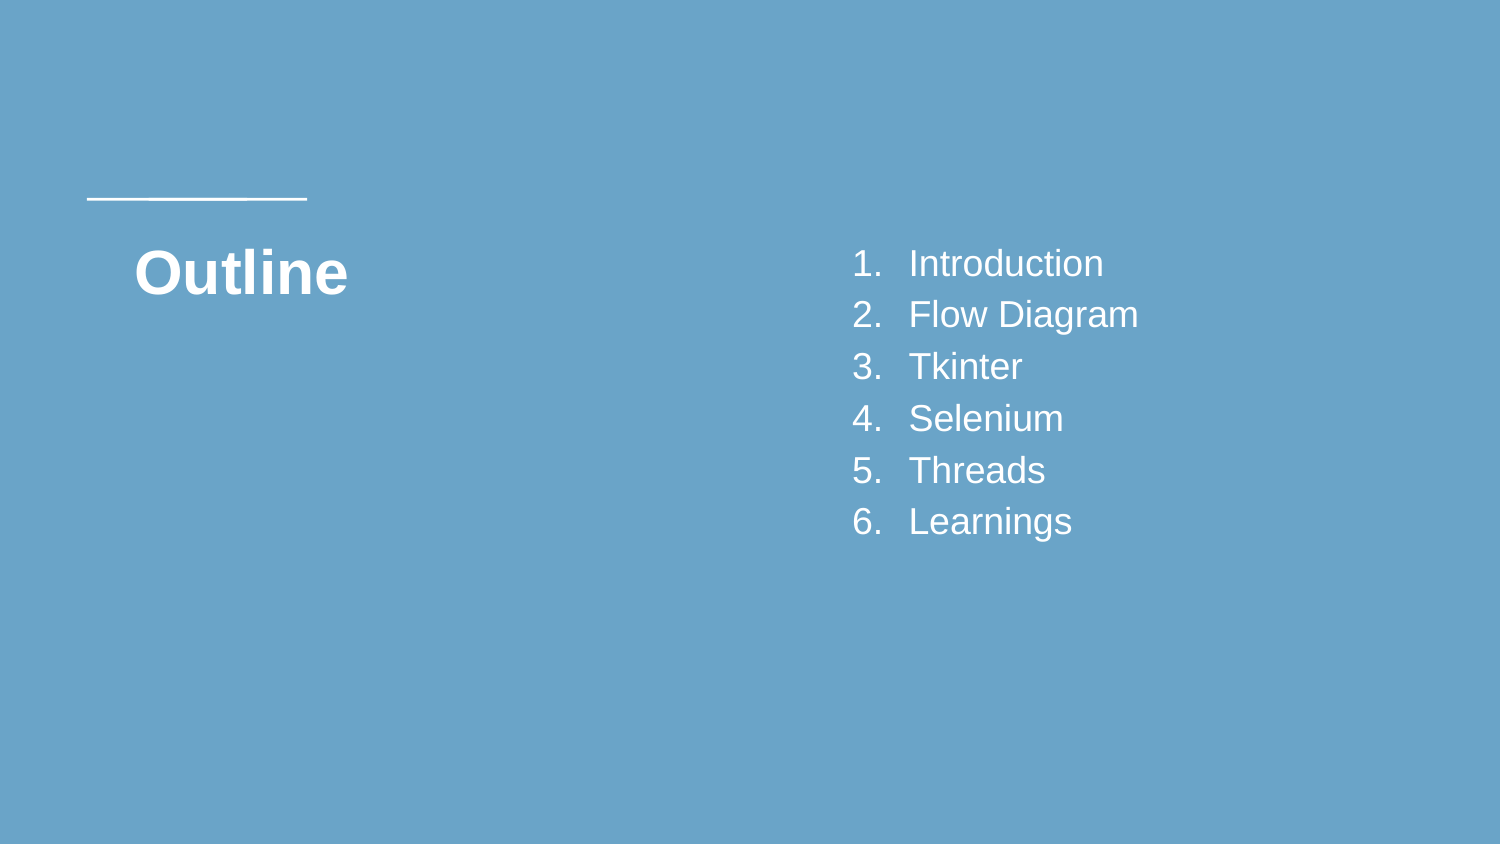

# Outline
Introduction
Flow Diagram
Tkinter
Selenium
Threads
Learnings